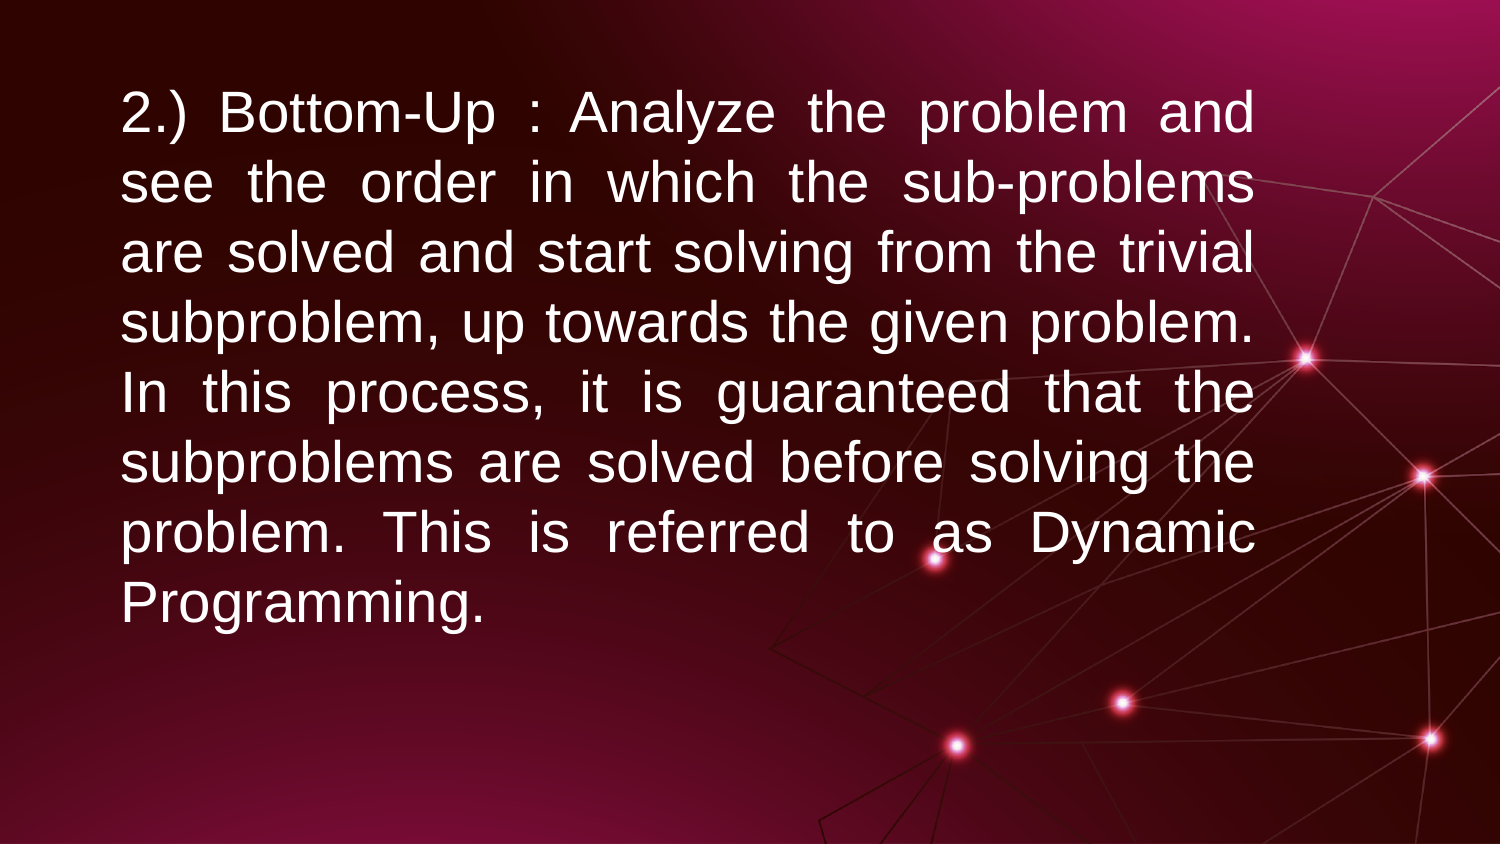

2.) Bottom-Up : Analyze the problem and see the order in which the sub-problems are solved and start solving from the trivial subproblem, up towards the given problem. In this process, it is guaranteed that the subproblems are solved before solving the problem. This is referred to as Dynamic Programming.